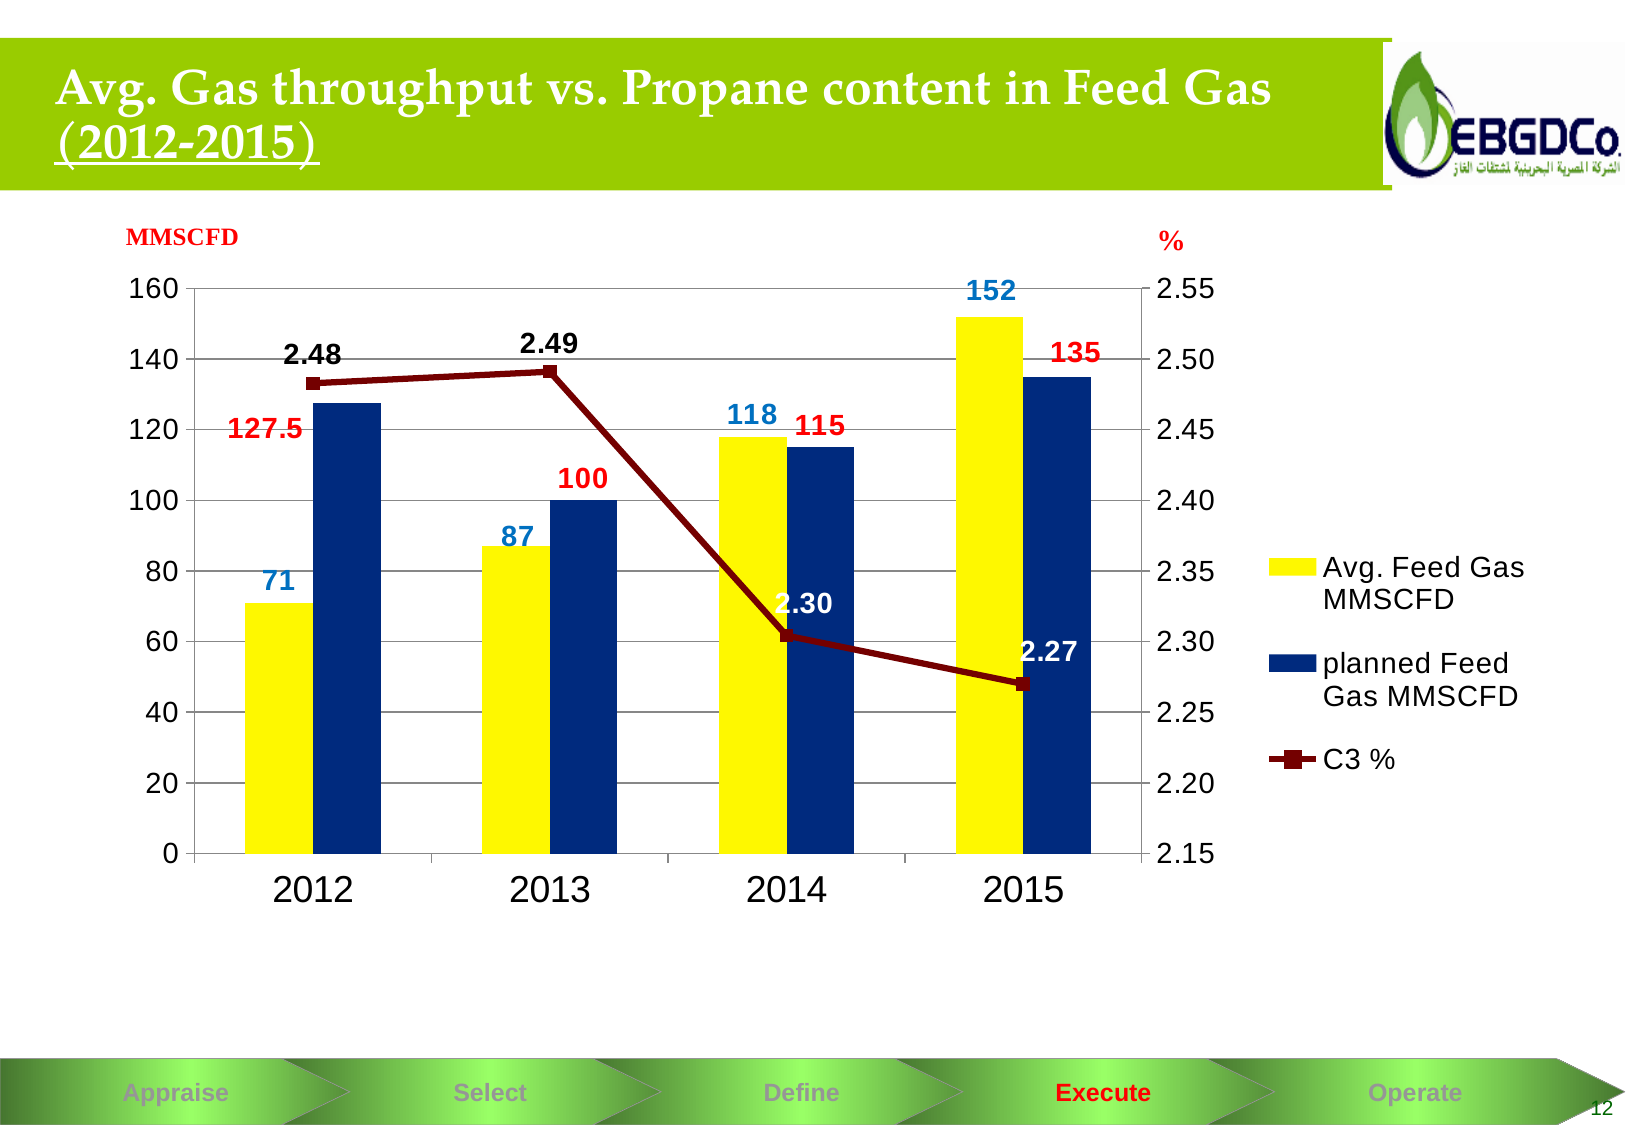

Avg. Gas throughput vs. Propane content in Feed Gas
(2012-2015)

### Chart

| Category | Avg. Feed Gas MMSCFD | planned Feed Gas MMSCFD | C3 % |
|---|---|---|---|
| 2012 | 71.0 | 127.5 | 2.4828 |
| 2013 | 87.0 | 100.0 | 2.4909999999999997 |
| 2014 | 118.0 | 115.0 | 2.30425 |
| 2015 | 152.0 | 135.0 | 2.27 |
12